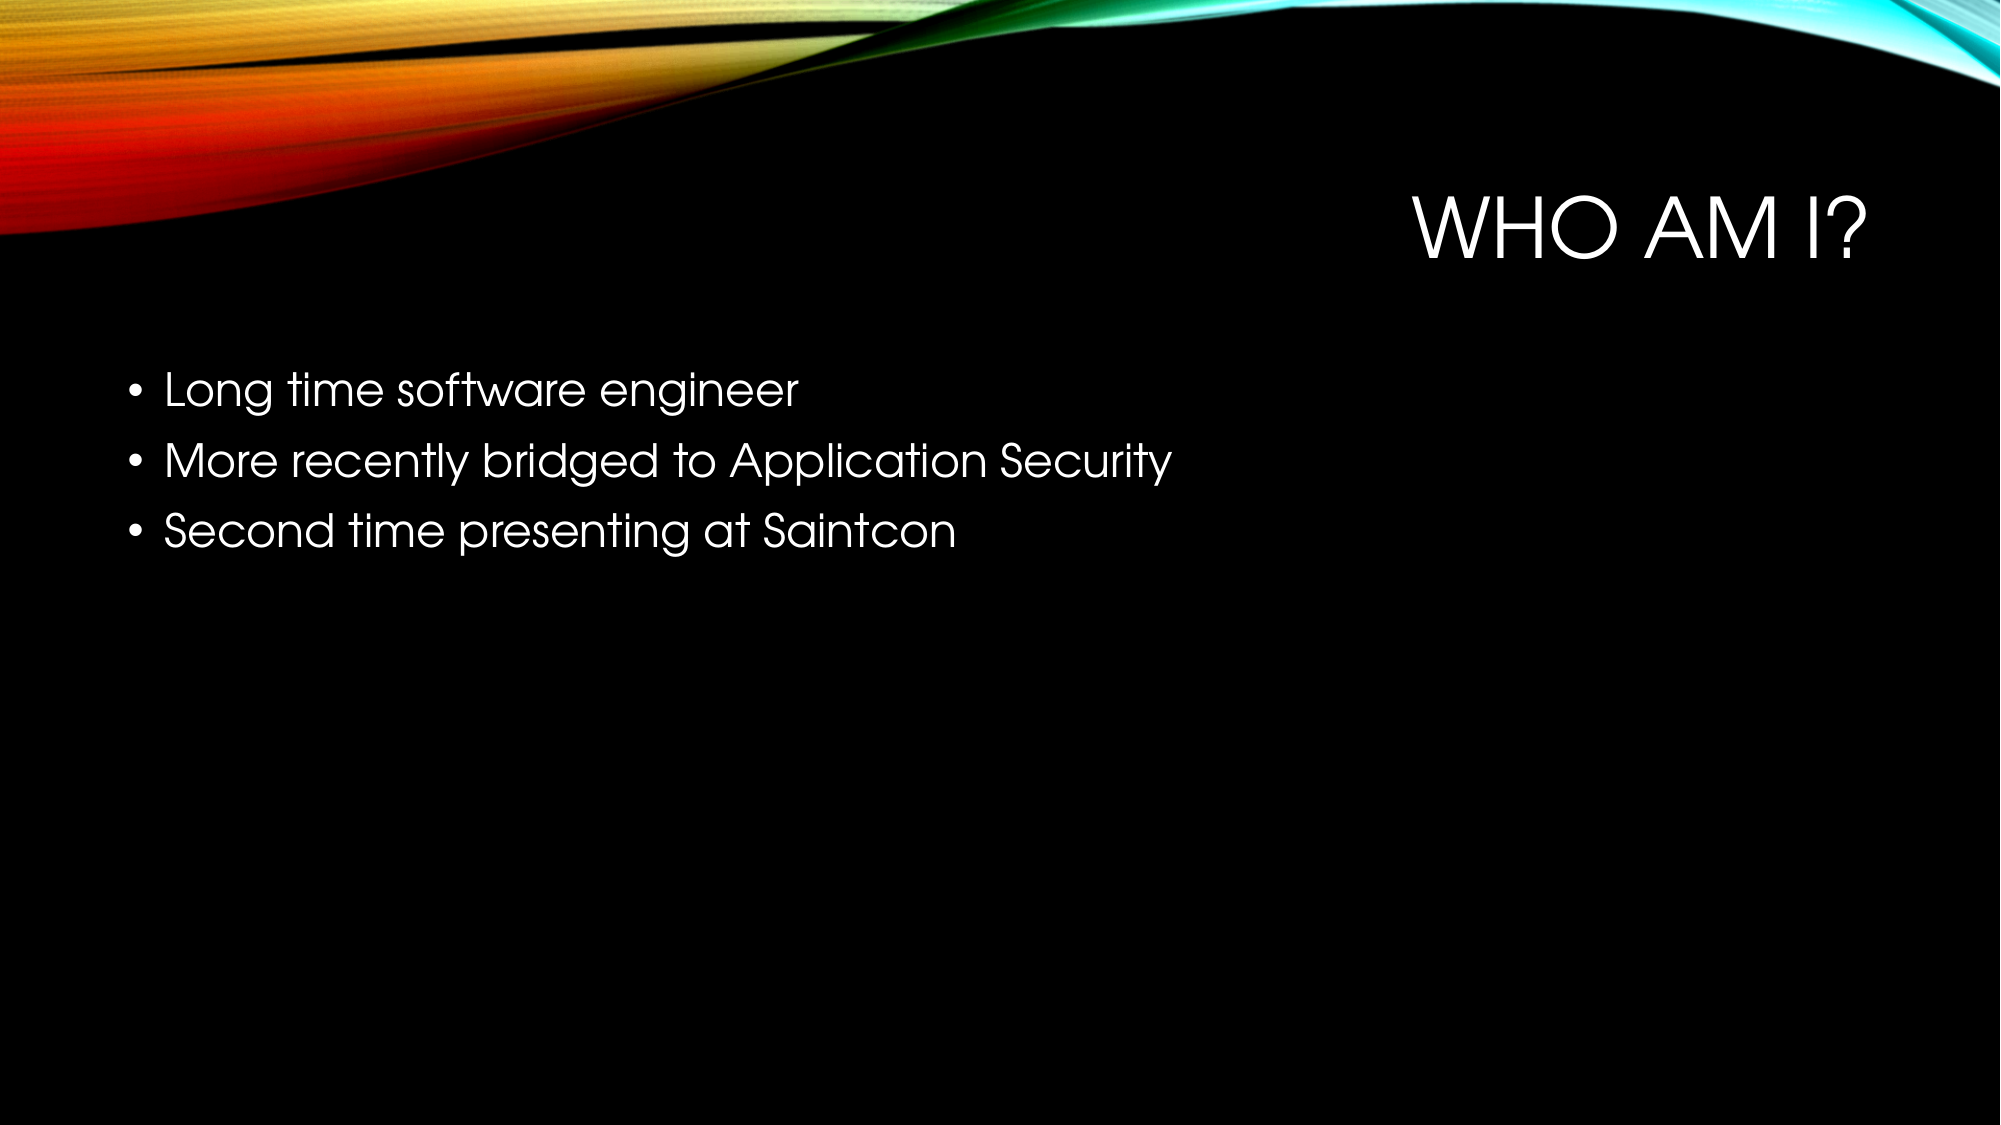

Who am I?
Long time software engineer
More recently bridged to Application Security
Second time presenting at Saintcon